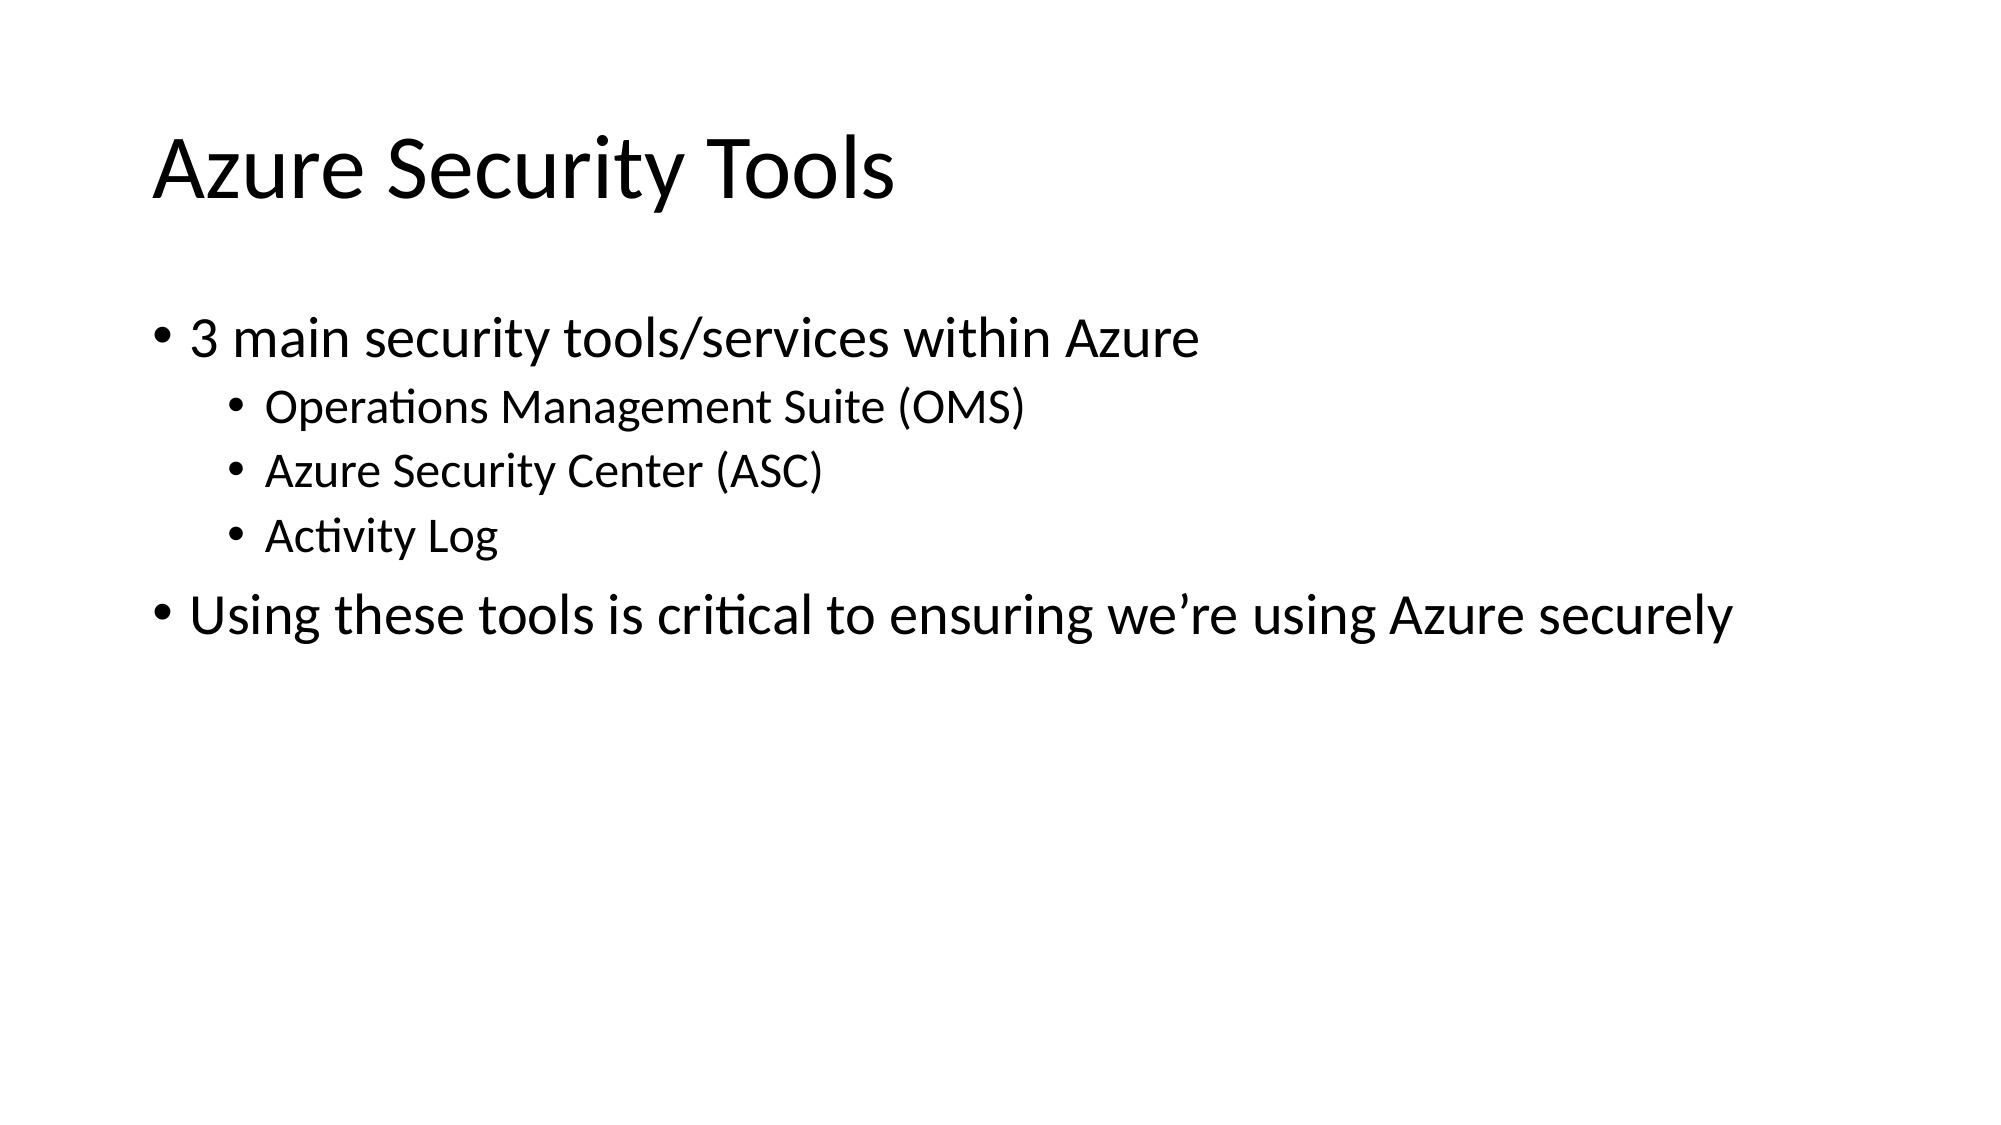

# Azure Security Tools
3 main security tools/services within Azure
Operations Management Suite (OMS)
Azure Security Center (ASC)
Activity Log
Using these tools is critical to ensuring we’re using Azure securely